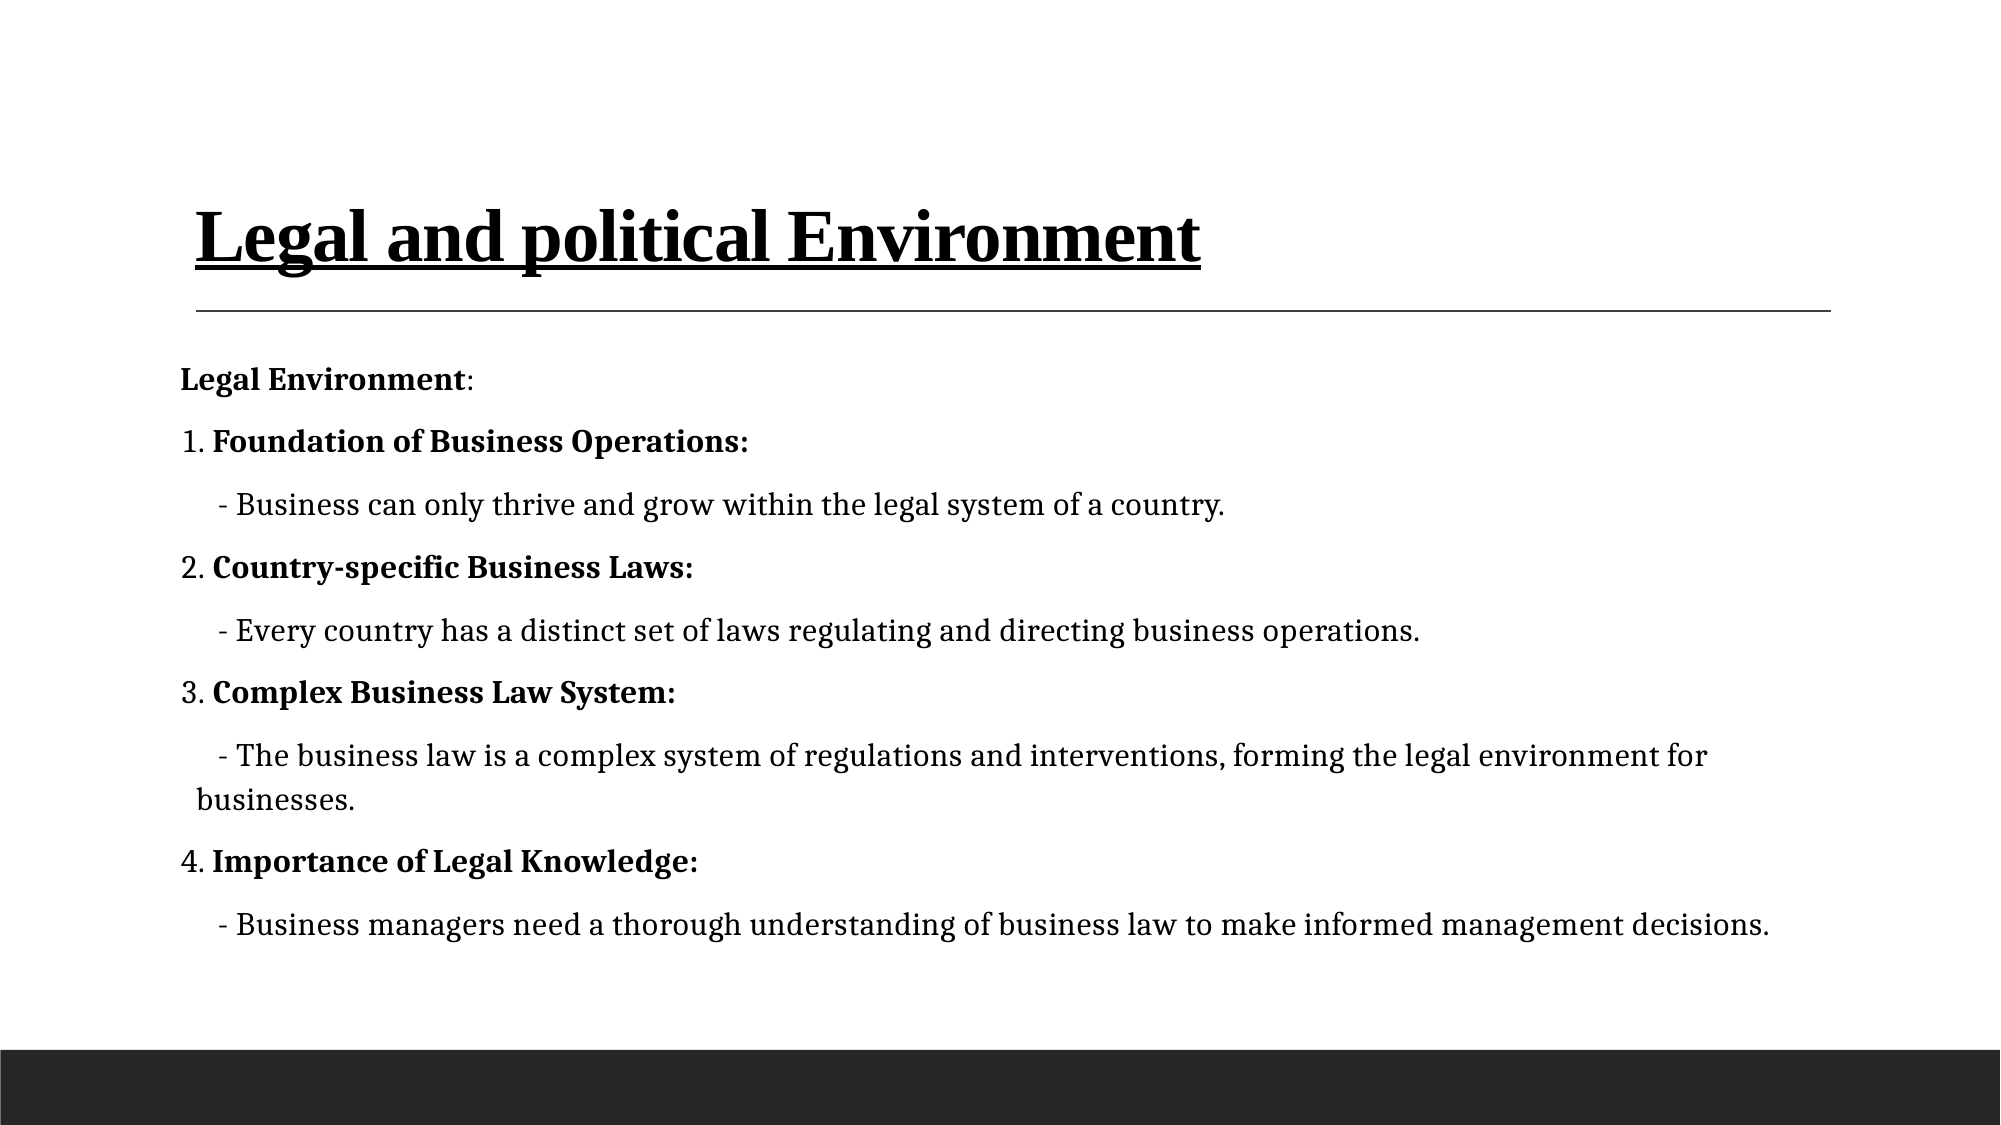

# Legal and political Environment
Legal Environment:
1. Foundation of Business Operations:
   - Business can only thrive and grow within the legal system of a country.
2. Country-specific Business Laws:
   - Every country has a distinct set of laws regulating and directing business operations.
3. Complex Business Law System:
   - The business law is a complex system of regulations and interventions, forming the legal environment for businesses.
4. Importance of Legal Knowledge:
   - Business managers need a thorough understanding of business law to make informed management decisions.